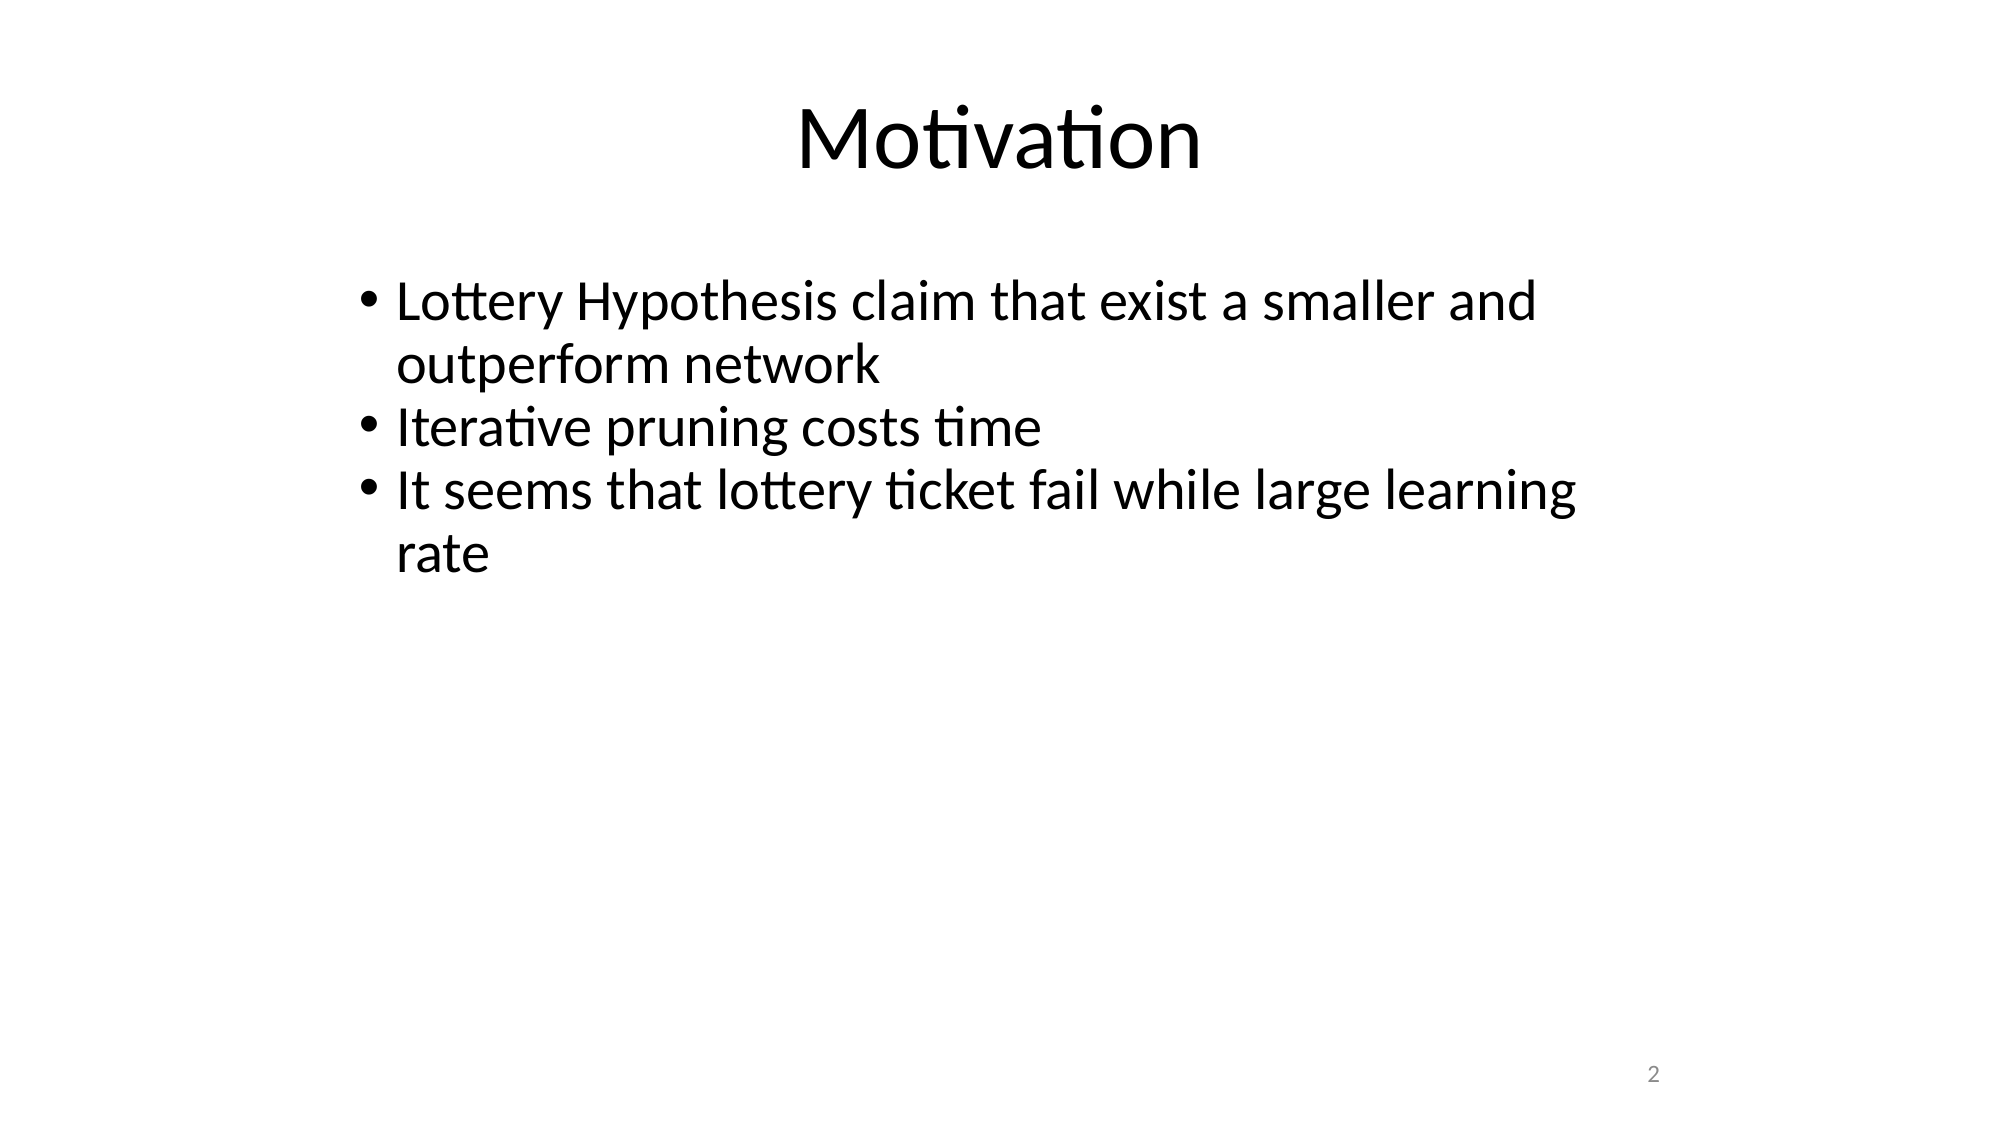

# Motivation
Lottery Hypothesis claim that exist a smaller and outperform network
Iterative pruning costs time
It seems that lottery ticket fail while large learning rate

2